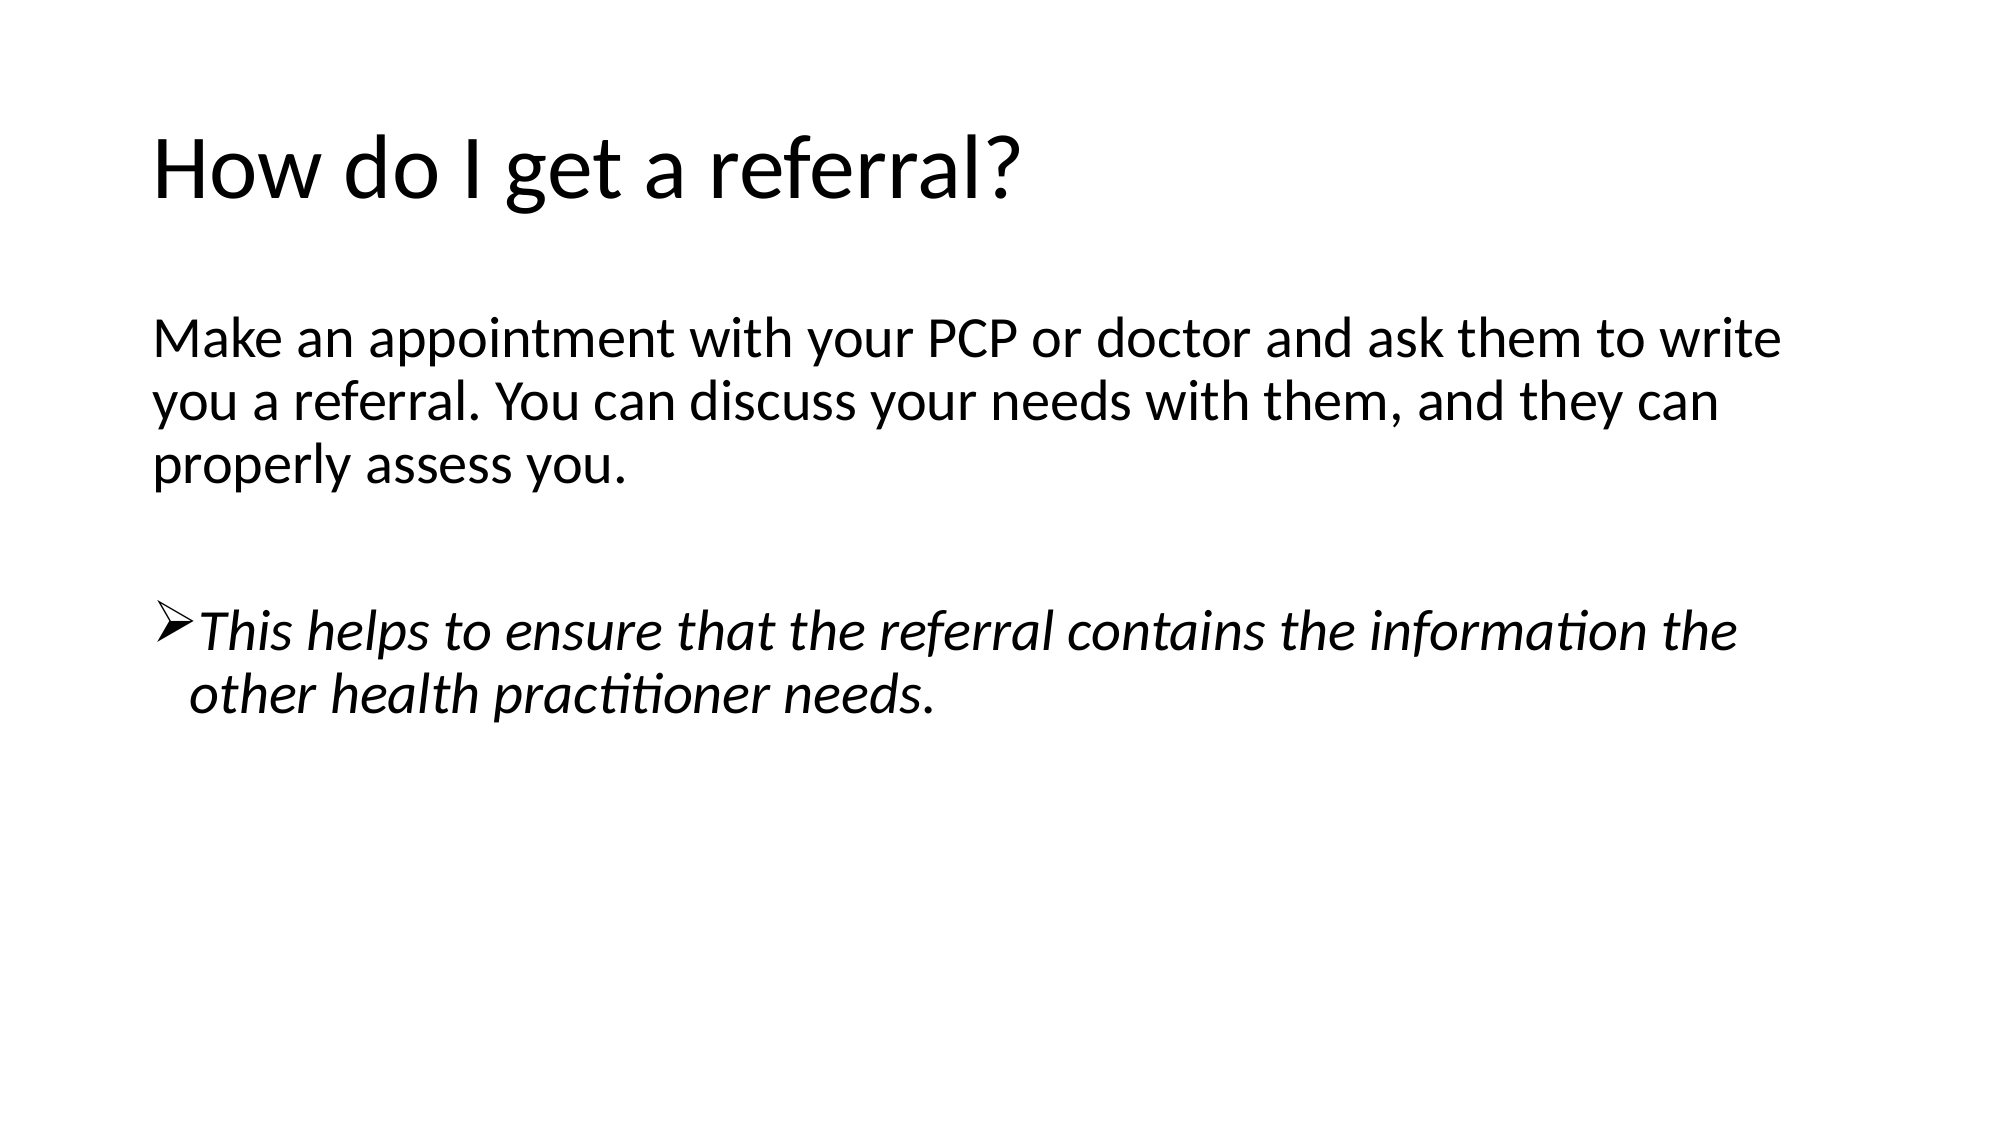

# How do I get a referral?
Make an appointment with your PCP or doctor and ask them to write you a referral. You can discuss your needs with them, and they can properly assess you.

This helps to ensure that the referral contains the information the other health practitioner needs.